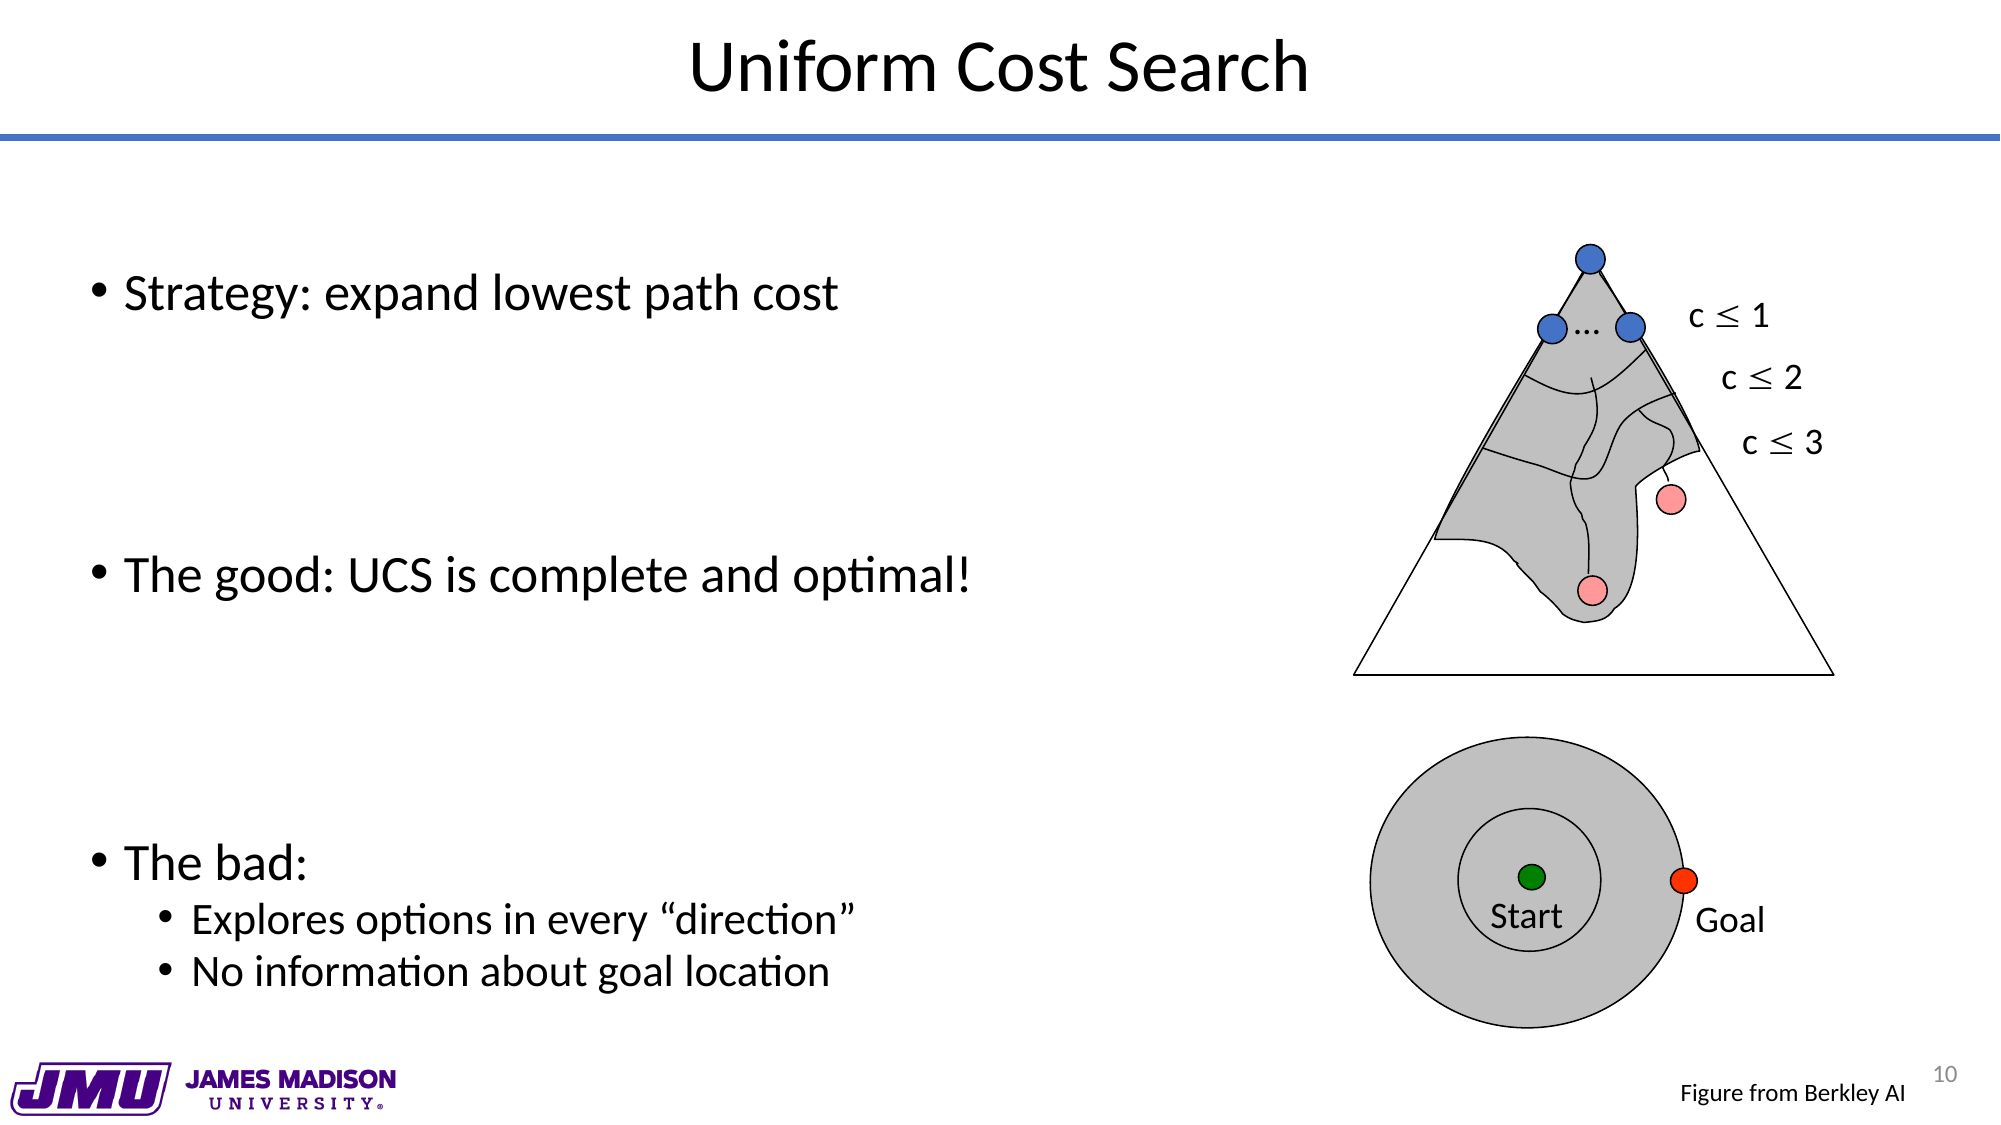

# Uniform Cost Search

Strategy: expand lowest path cost

The good: UCS is complete and optimal!

The bad:
Explores options in every “direction”
No information about goal location

c ≤ 1
…

c ≤ 2

c ≤ 3

Start
Goal
10
Figure from Berkley AI